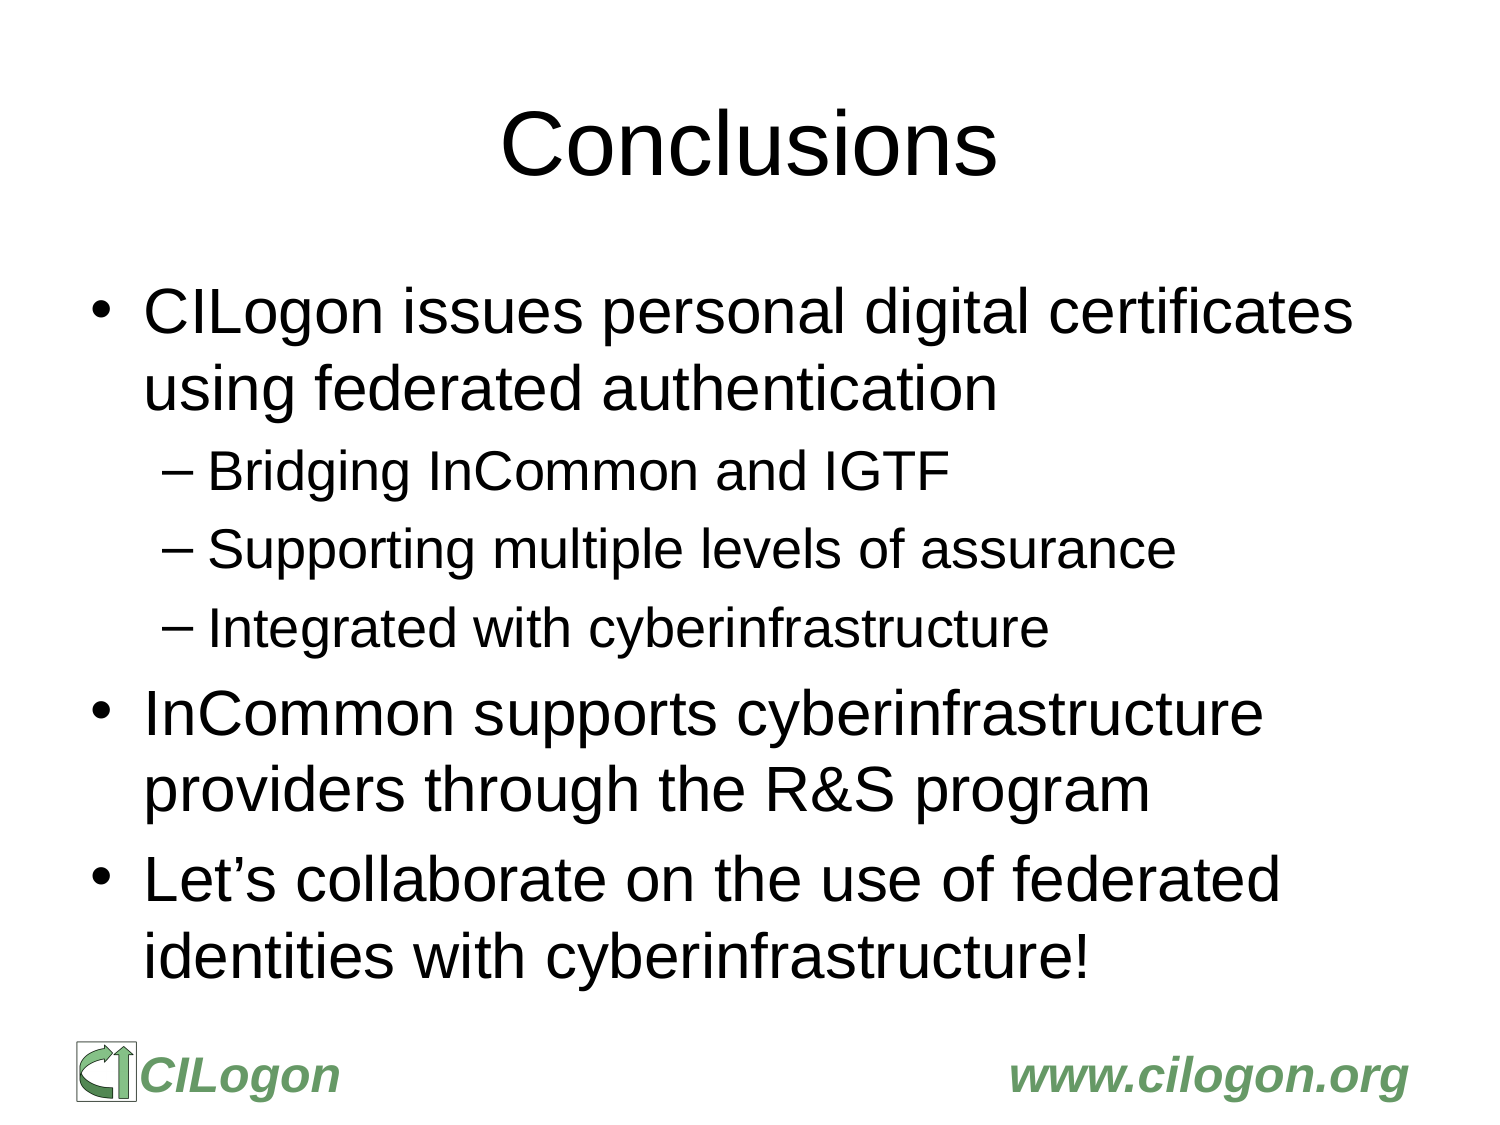

# Conclusions
CILogon issues personal digital certificates using federated authentication
Bridging InCommon and IGTF
Supporting multiple levels of assurance
Integrated with cyberinfrastructure
InCommon supports cyberinfrastructure providers through the R&S program
Let’s collaborate on the use of federated identities with cyberinfrastructure!